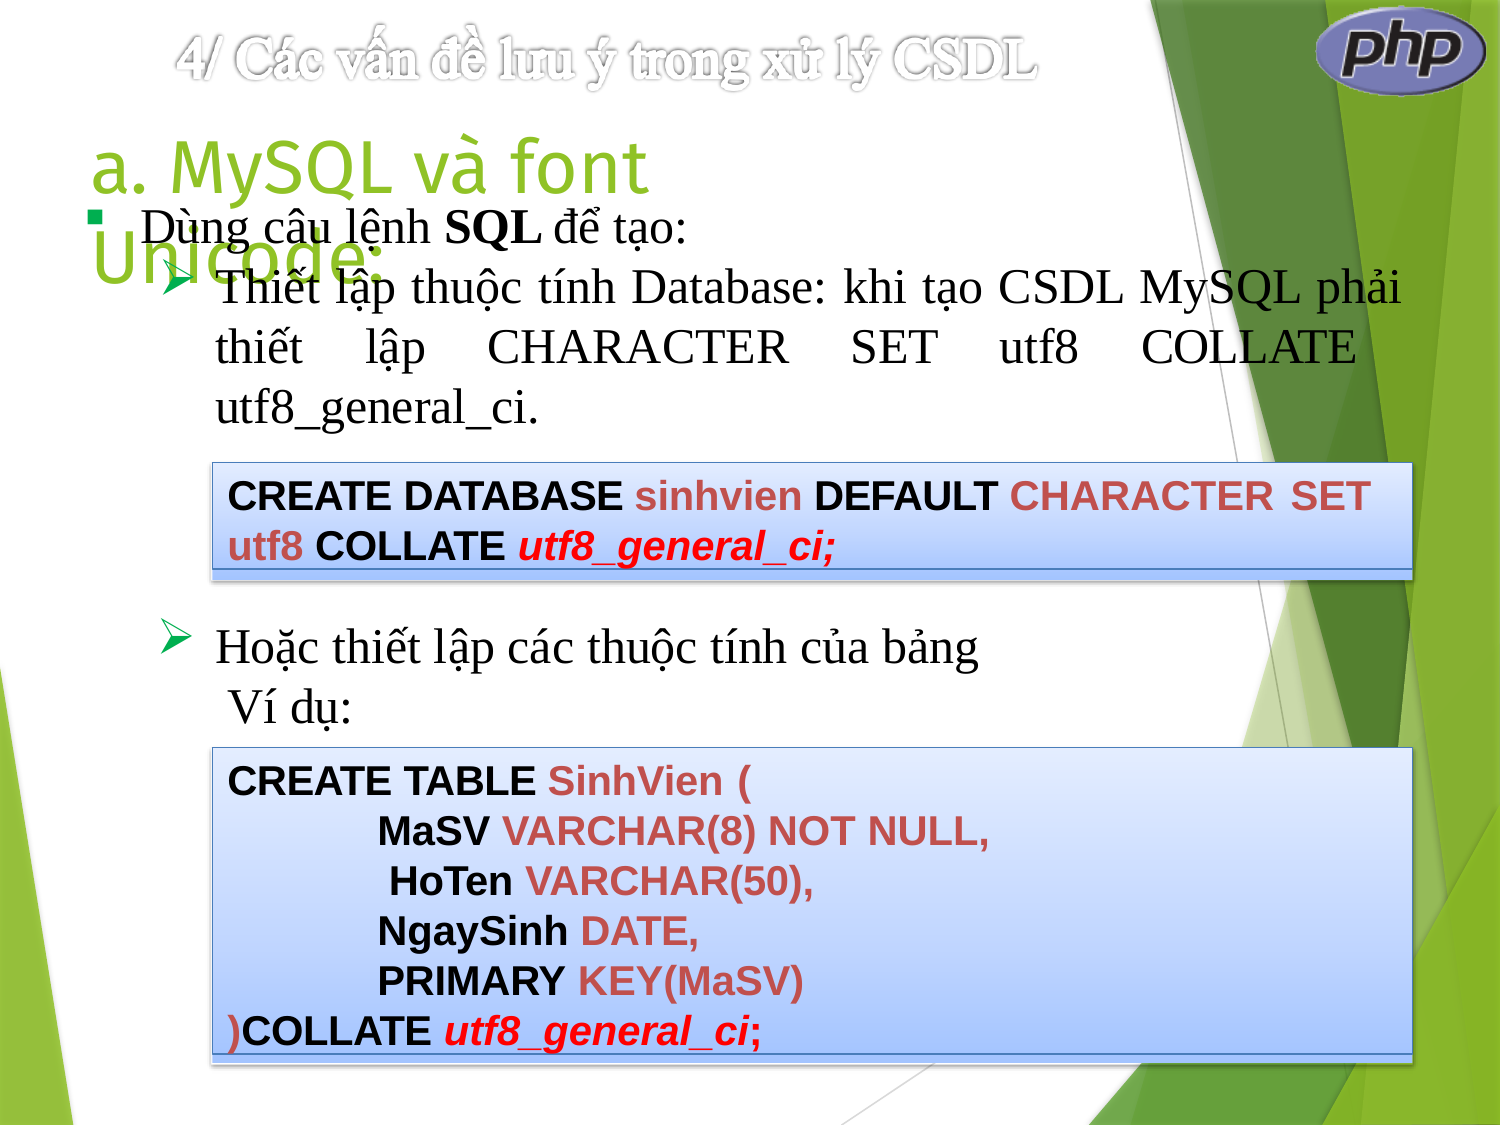

# a. MySQL và font Unicode:
Dùng câu lệnh SQL để tạo:
Thiết lập thuộc tính Database: khi tạo CSDL MySQL phải  thiết lập CHARACTER SET utf8 COLLATE  utf8_general_ci.

CREATE DATABASE sinhvien DEFAULT CHARACTER SET
utf8 COLLATE utf8_general_ci;
Hoặc thiết lập các thuộc tính của bảng  Ví dụ:

CREATE TABLE SinhVien (
MaSV VARCHAR(8) NOT NULL,  HoTen VARCHAR(50),
NgaySinh DATE,  PRIMARY KEY(MaSV)
)COLLATE utf8_general_ci;